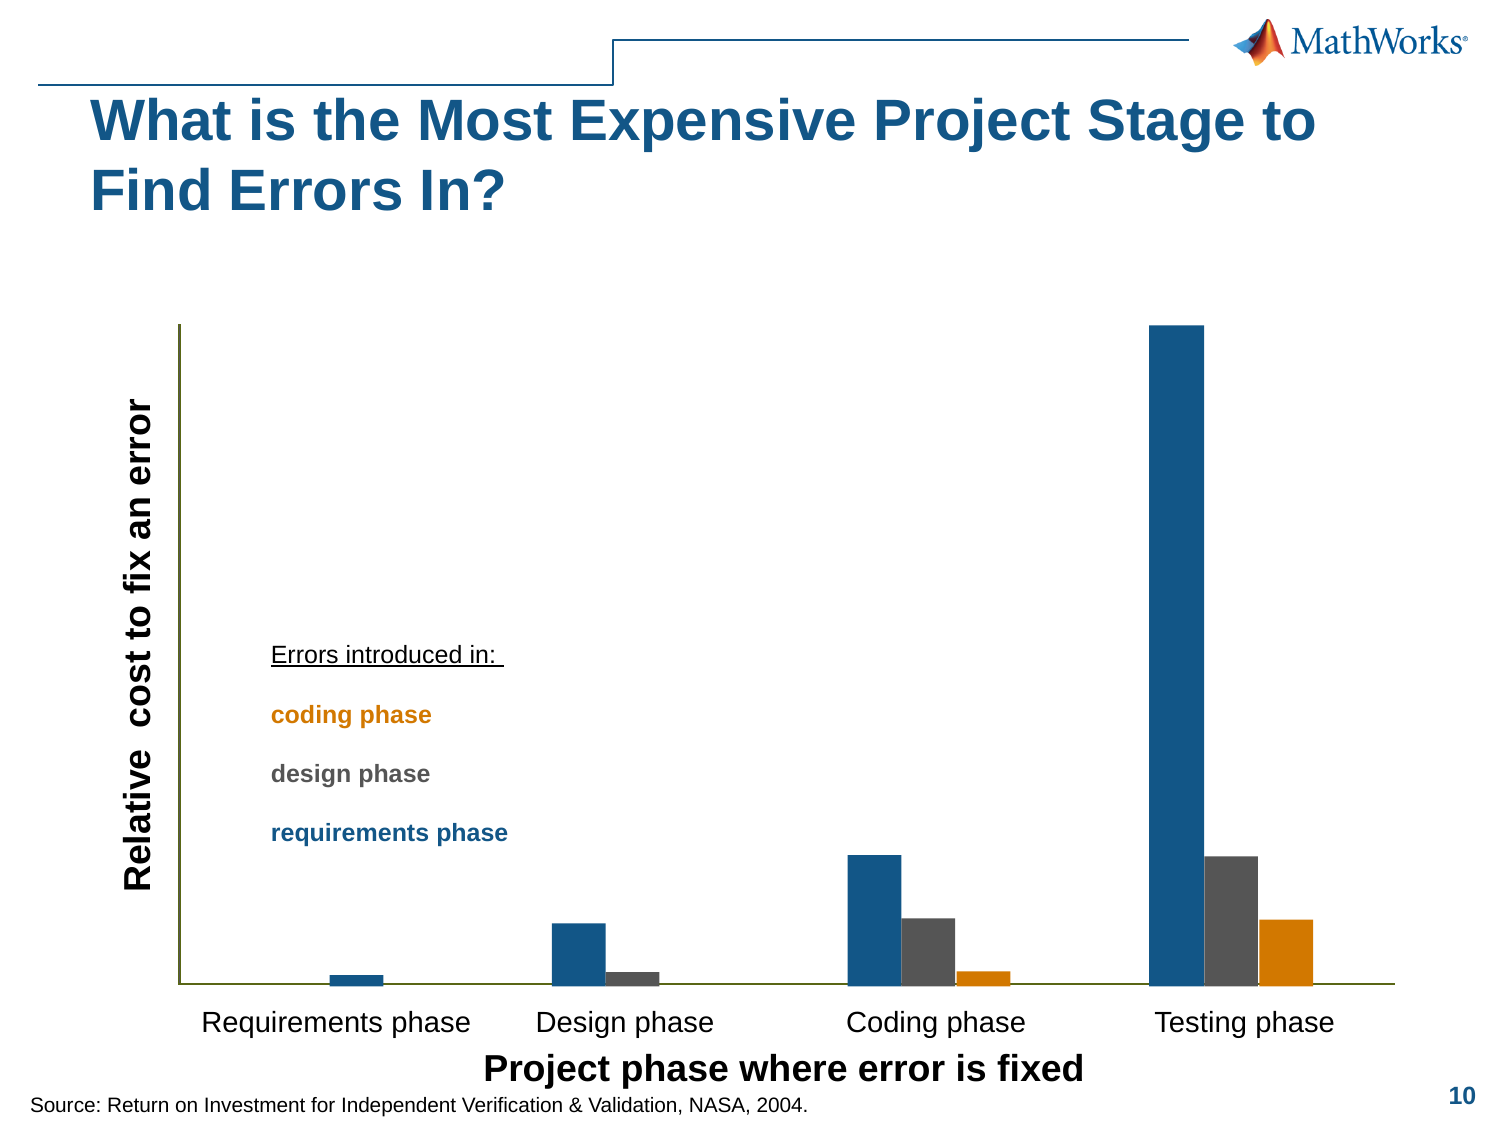

# What is the Most Expensive Project Stage to Find Errors In?

requirements phase
Relative  cost to fix an error
Errors introduced in:
coding phase

design phase

Requirements phase
Design phase
Coding phase
Testing phase
Project phase where error is fixed
Source: Return on Investment for Independent Verification & Validation, NASA, 2004.